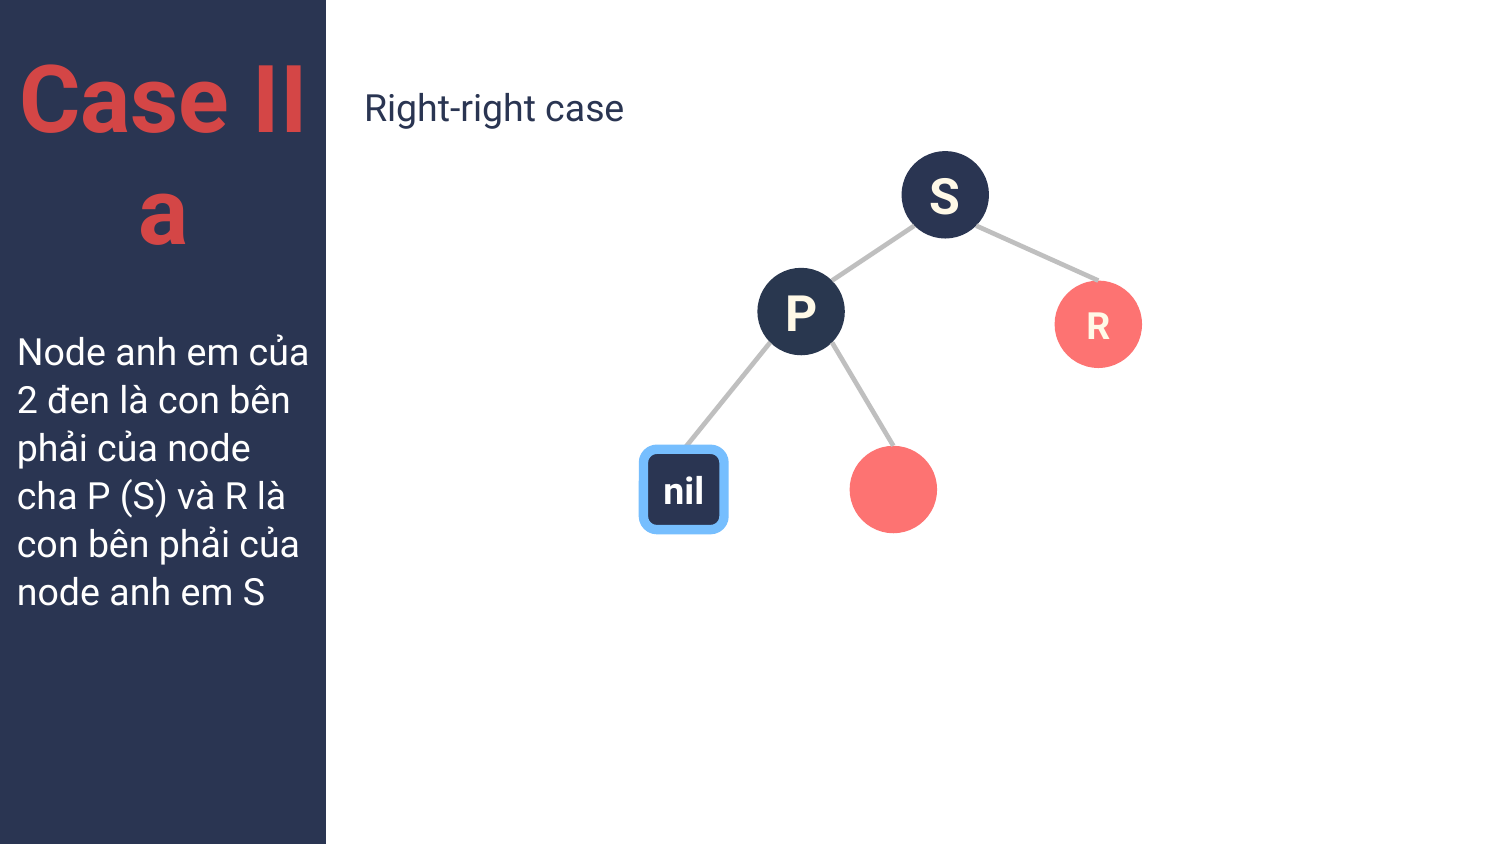

Case II
a
Right-right case
S
P
R
Node anh em của 2 đen là con bên phải của node cha P (S) và R là con bên phải của node anh em S

nil